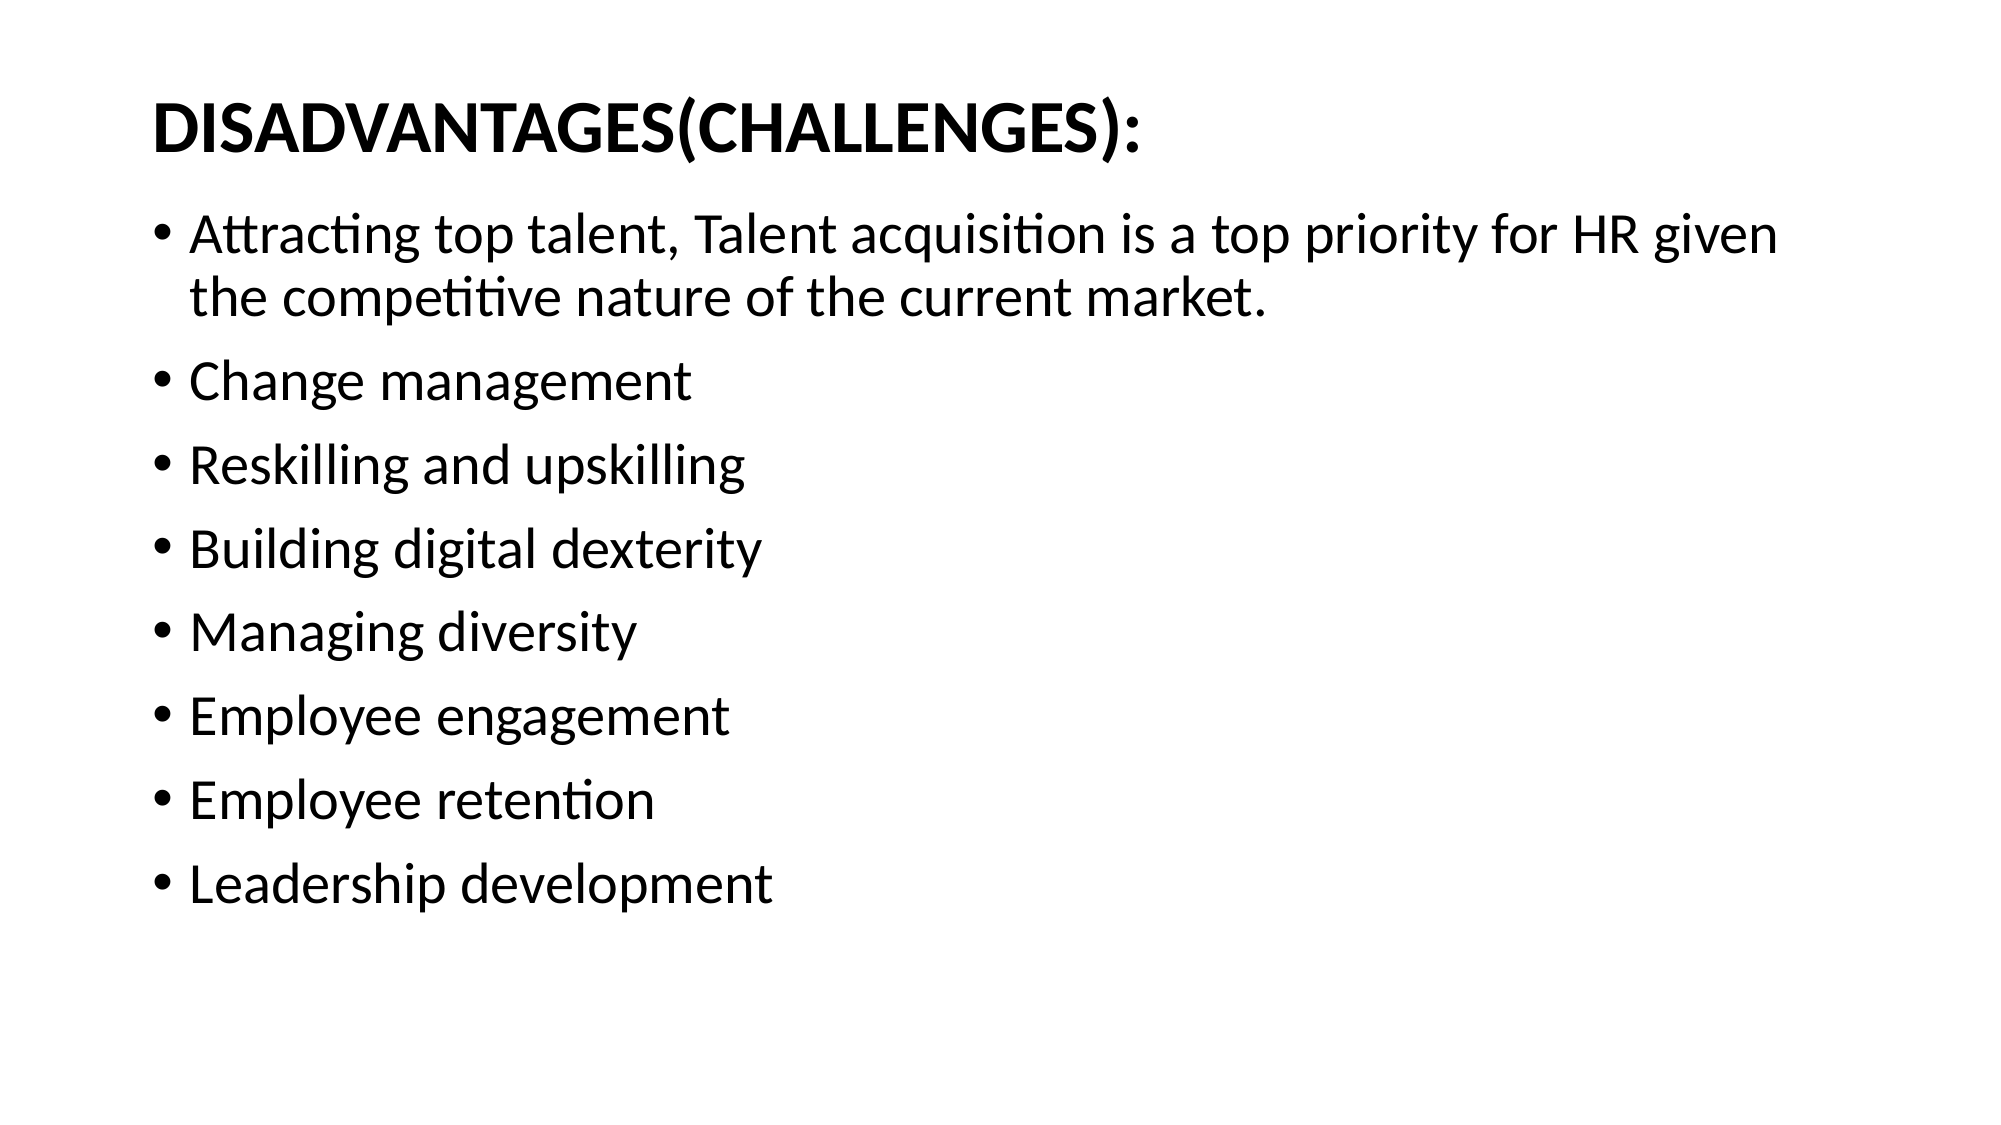

# DISADVANTAGES(CHALLENGES):
Attracting top talent, Talent acquisition is a top priority for HR given the competitive nature of the current market.
Change management
Reskilling and upskilling
Building digital dexterity
Managing diversity
Employee engagement
Employee retention
Leadership development